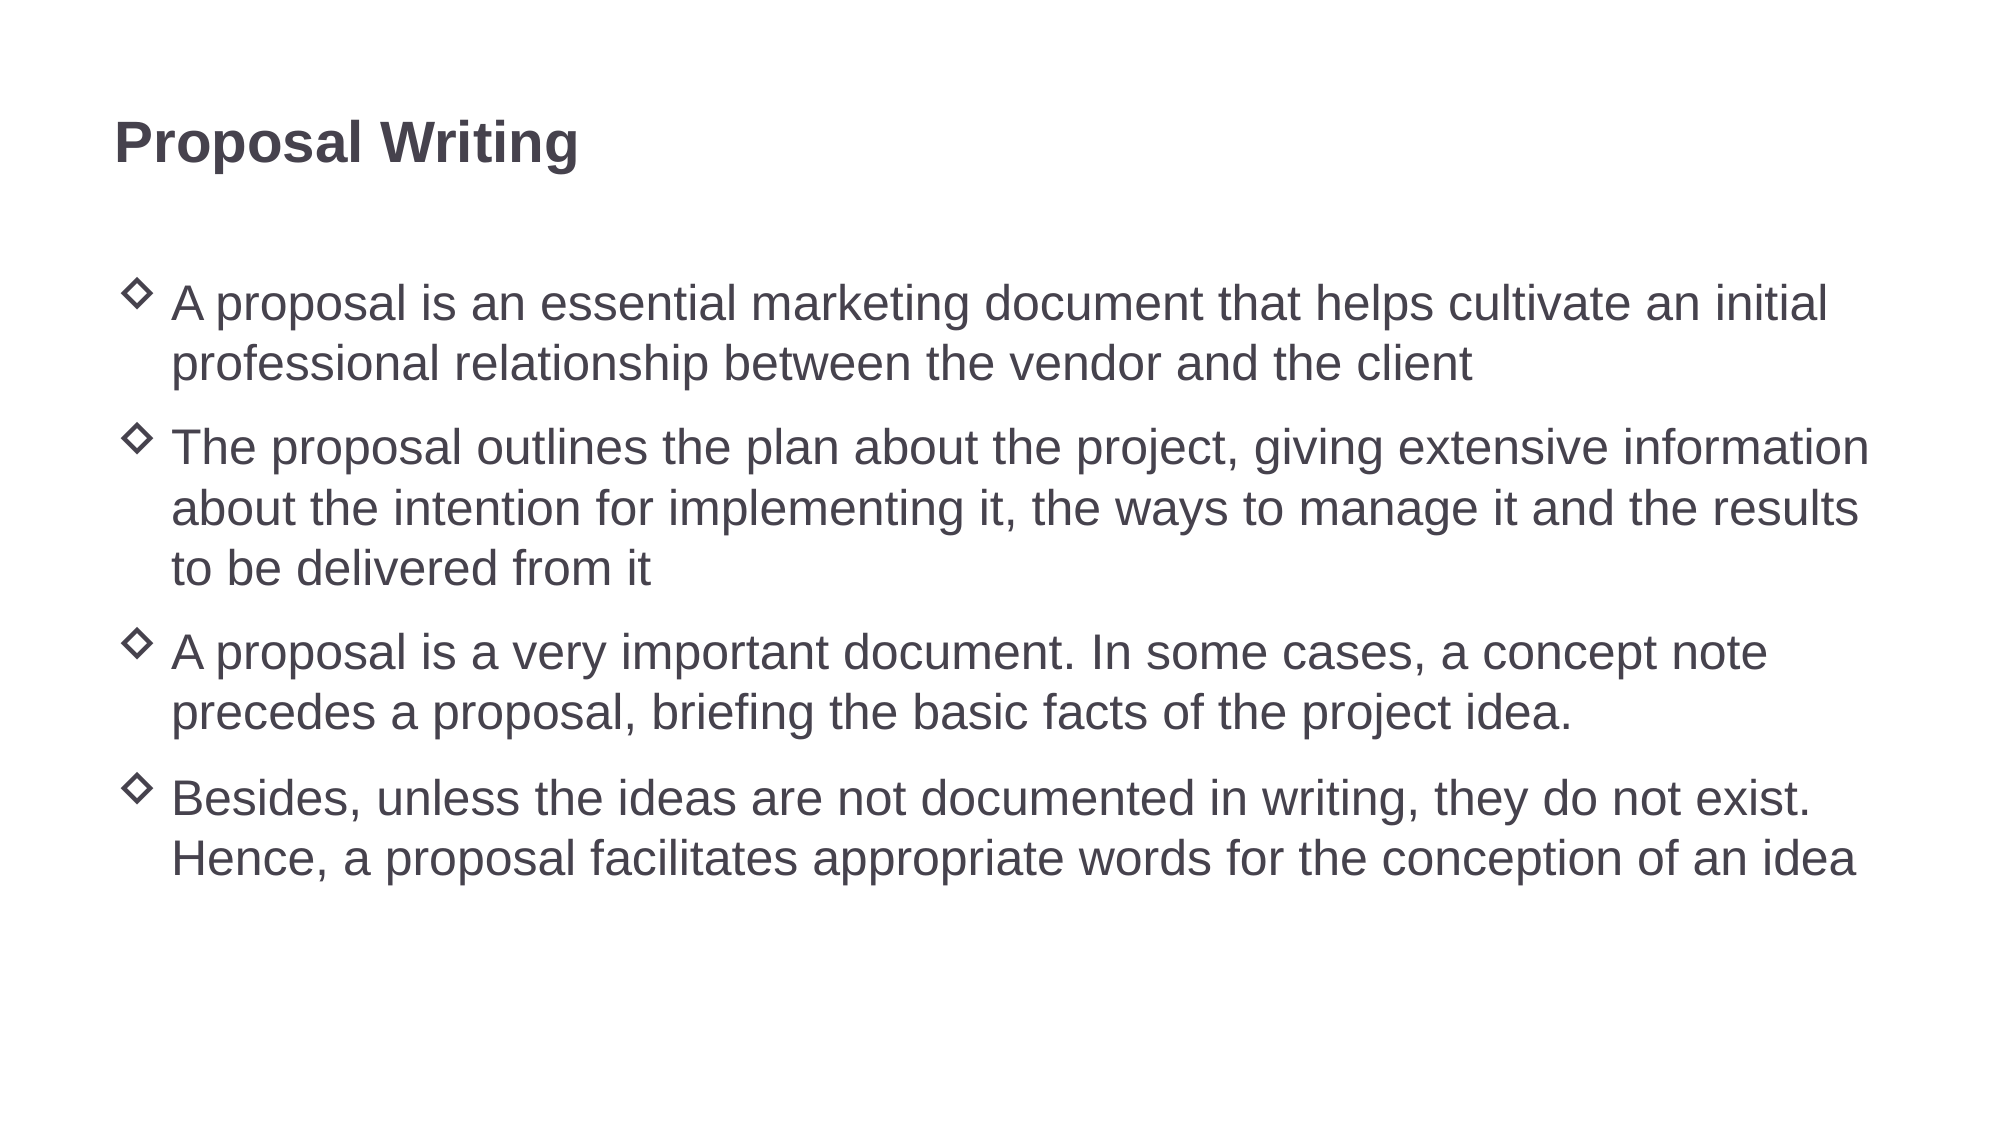

# Proposal Writing
A proposal is an essential marketing document that helps cultivate an initial professional relationship between the vendor and the client
The proposal outlines the plan about the project, giving extensive information about the intention for implementing it, the ways to manage it and the results to be delivered from it
A proposal is a very important document. In some cases, a concept note precedes a proposal, briefing the basic facts of the project idea.
Besides, unless the ideas are not documented in writing, they do not exist. Hence, a proposal facilitates appropriate words for the conception of an idea